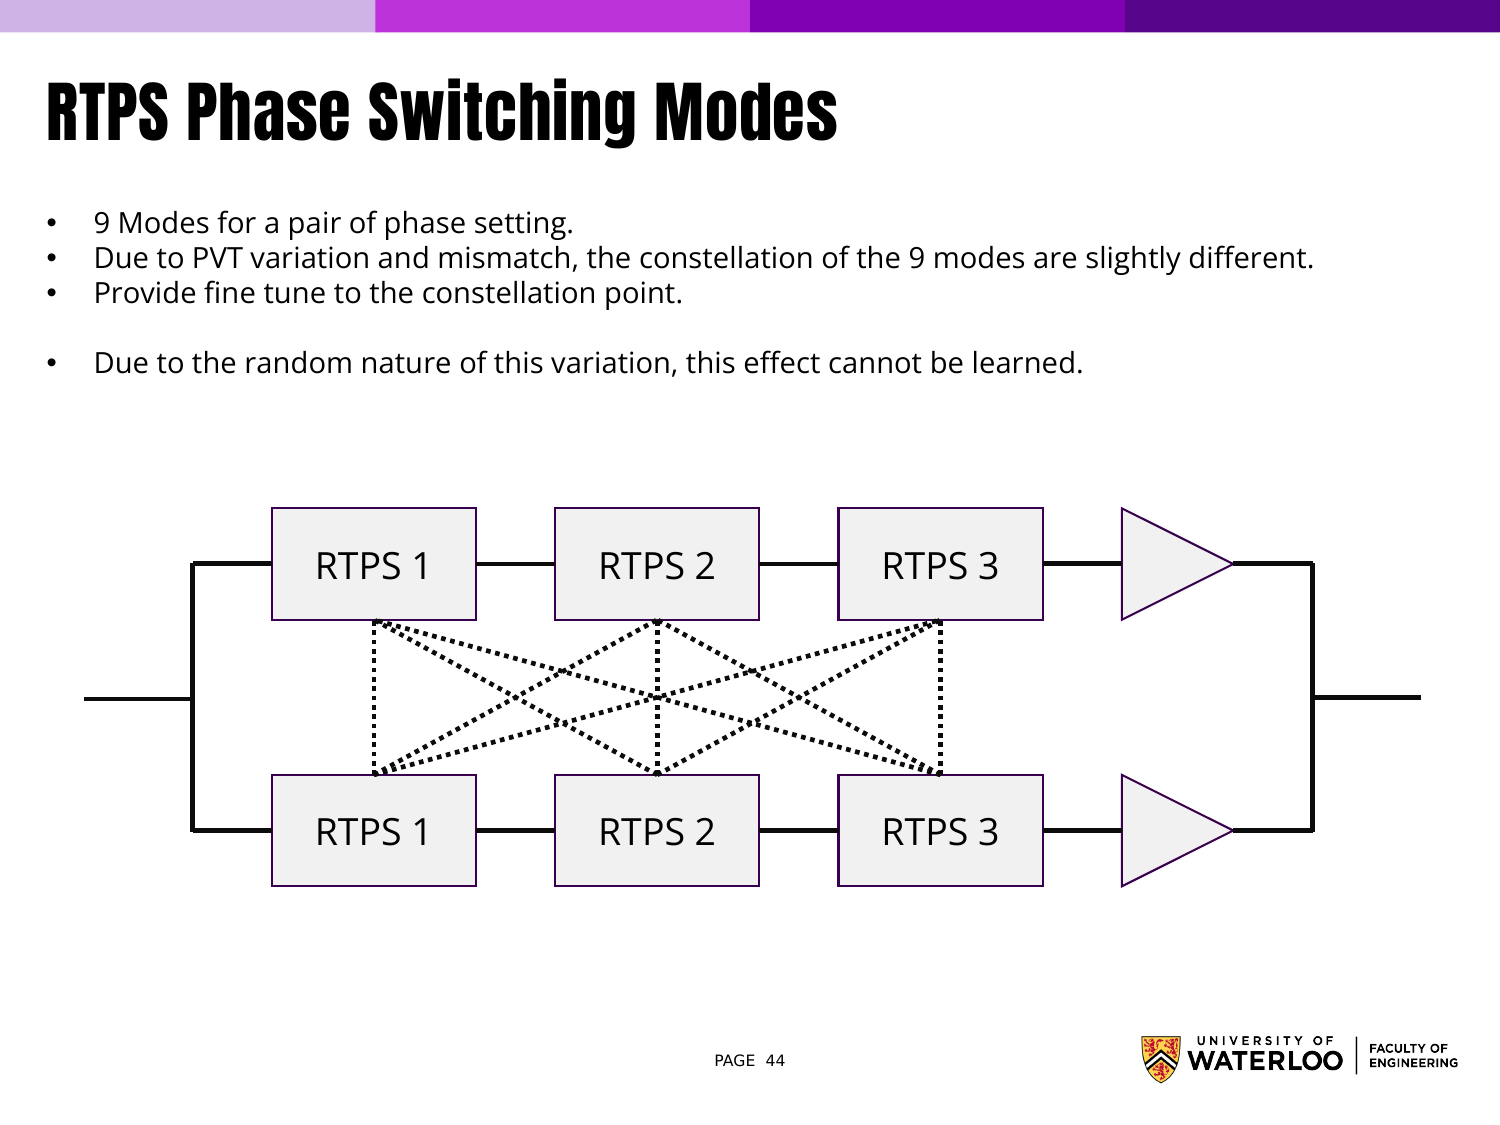

# RTPS Phase Switching Modes
9 Modes for a pair of phase setting.
Due to PVT variation and mismatch, the constellation of the 9 modes are slightly different.
Provide fine tune to the constellation point.

Due to the random nature of this variation, this effect cannot be learned.
RTPS 1
RTPS 2
RTPS 3

RTPS 1
RTPS 2
RTPS 3

PAGE  44